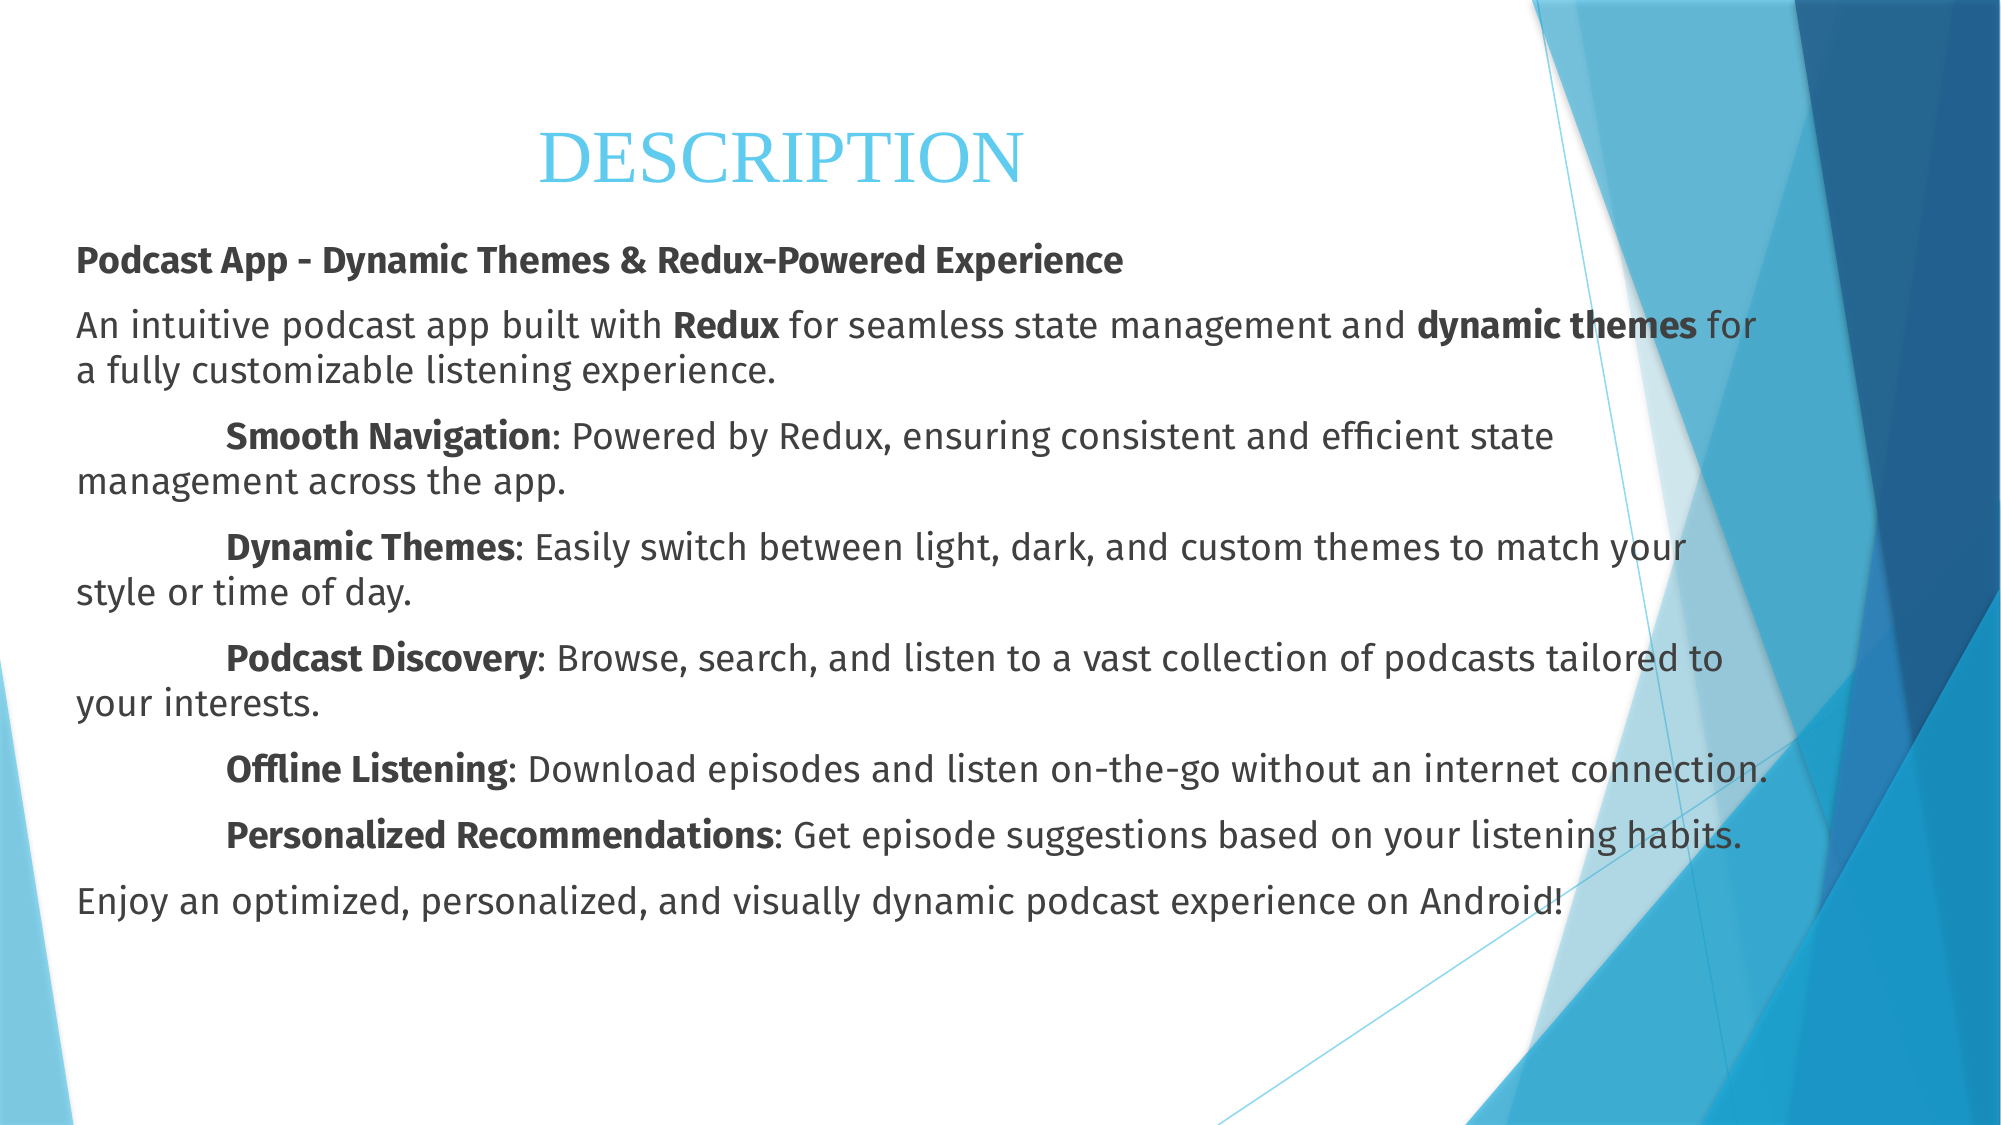

# DESCRIPTION
Podcast App - Dynamic Themes & Redux-Powered Experience
An intuitive podcast app built with Redux for seamless state management and dynamic themes for a fully customizable listening experience.
	Smooth Navigation: Powered by Redux, ensuring consistent and efficient state management across the app.
	Dynamic Themes: Easily switch between light, dark, and custom themes to match your style or time of day.
	Podcast Discovery: Browse, search, and listen to a vast collection of podcasts tailored to your interests.
	Offline Listening: Download episodes and listen on-the-go without an internet connection.
	Personalized Recommendations: Get episode suggestions based on your listening habits.
Enjoy an optimized, personalized, and visually dynamic podcast experience on Android!